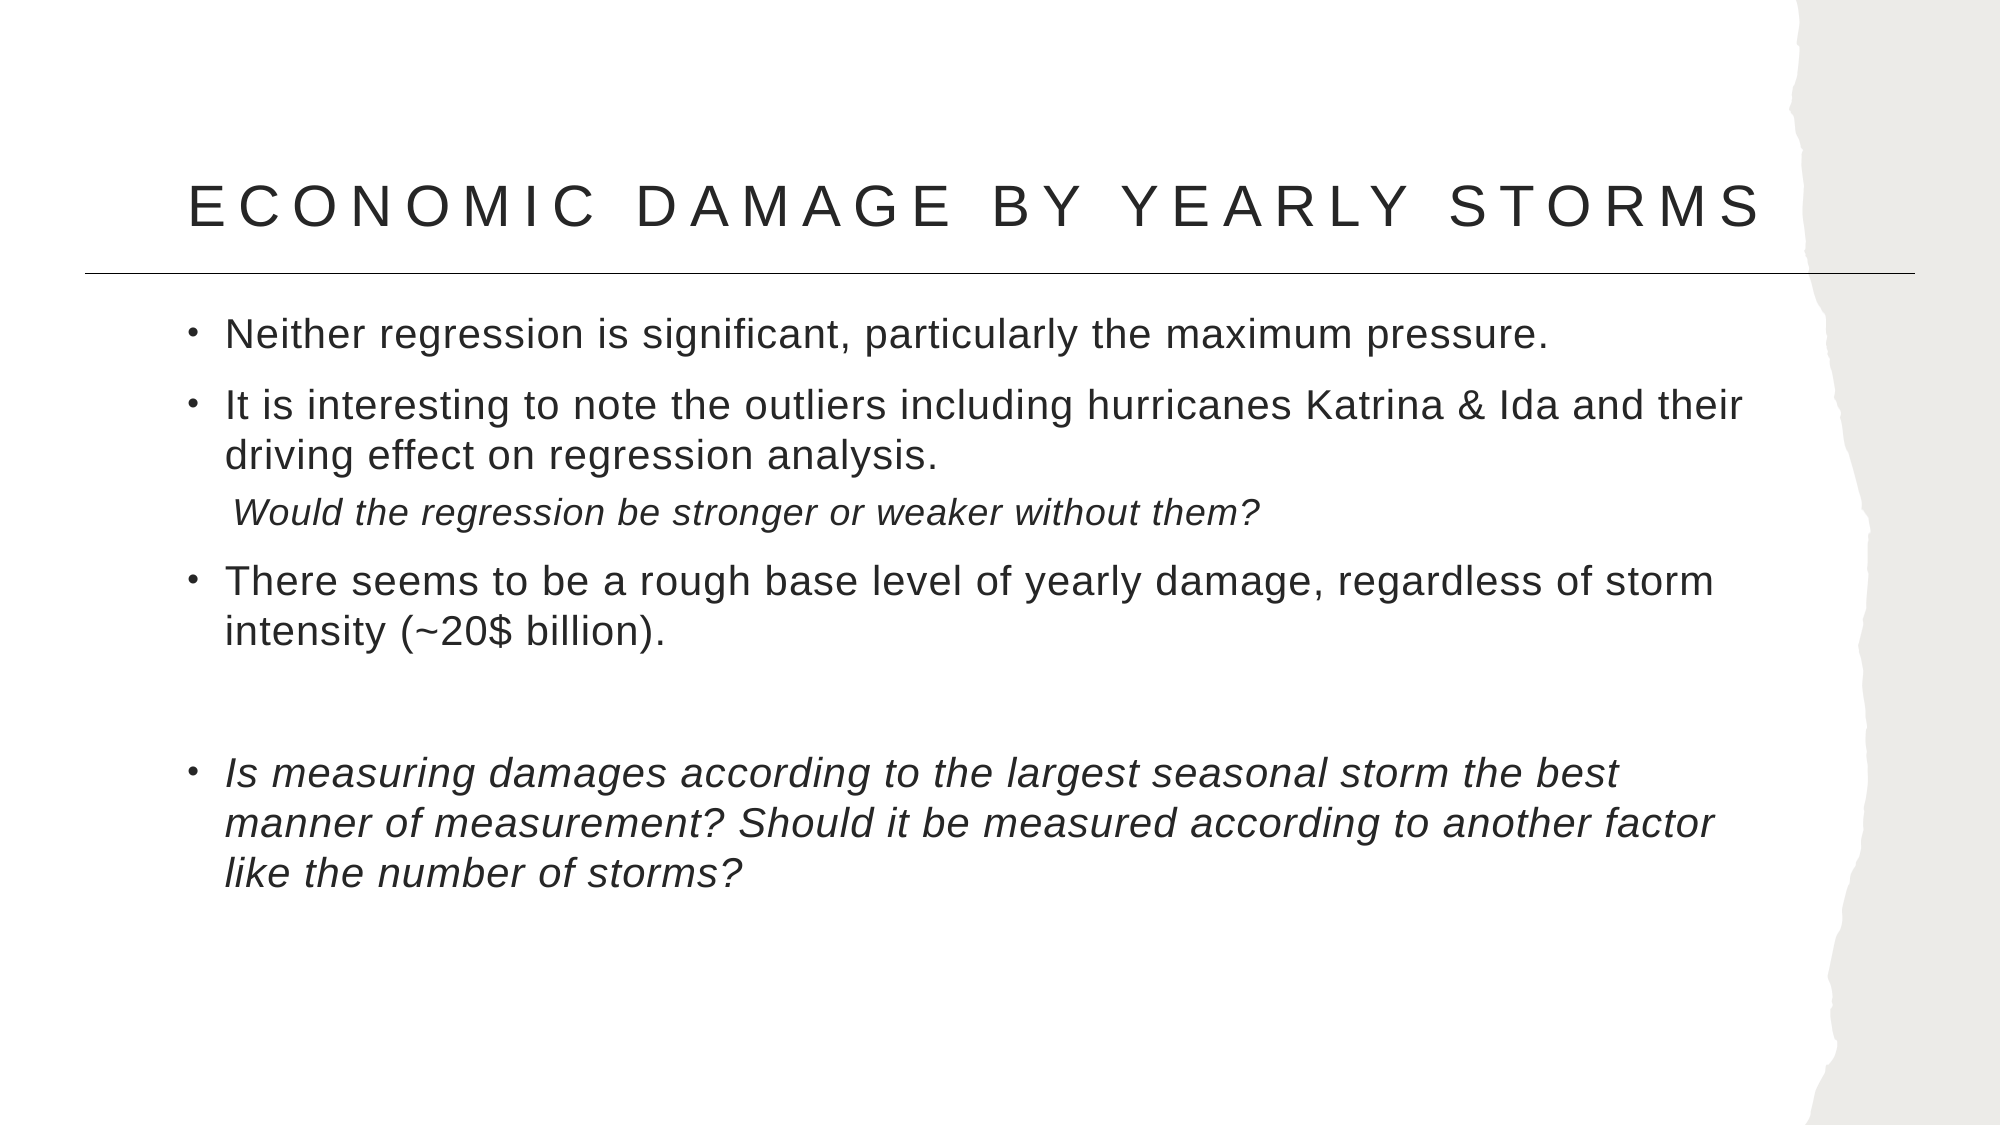

# Economic damage by yearly storms
Neither regression is significant, particularly the maximum pressure.
It is interesting to note the outliers including hurricanes Katrina & Ida and their driving effect on regression analysis.
Would the regression be stronger or weaker without them?
There seems to be a rough base level of yearly damage, regardless of storm intensity (~20$ billion).

Is measuring damages according to the largest seasonal storm the best manner of measurement? Should it be measured according to another factor like the number of storms?